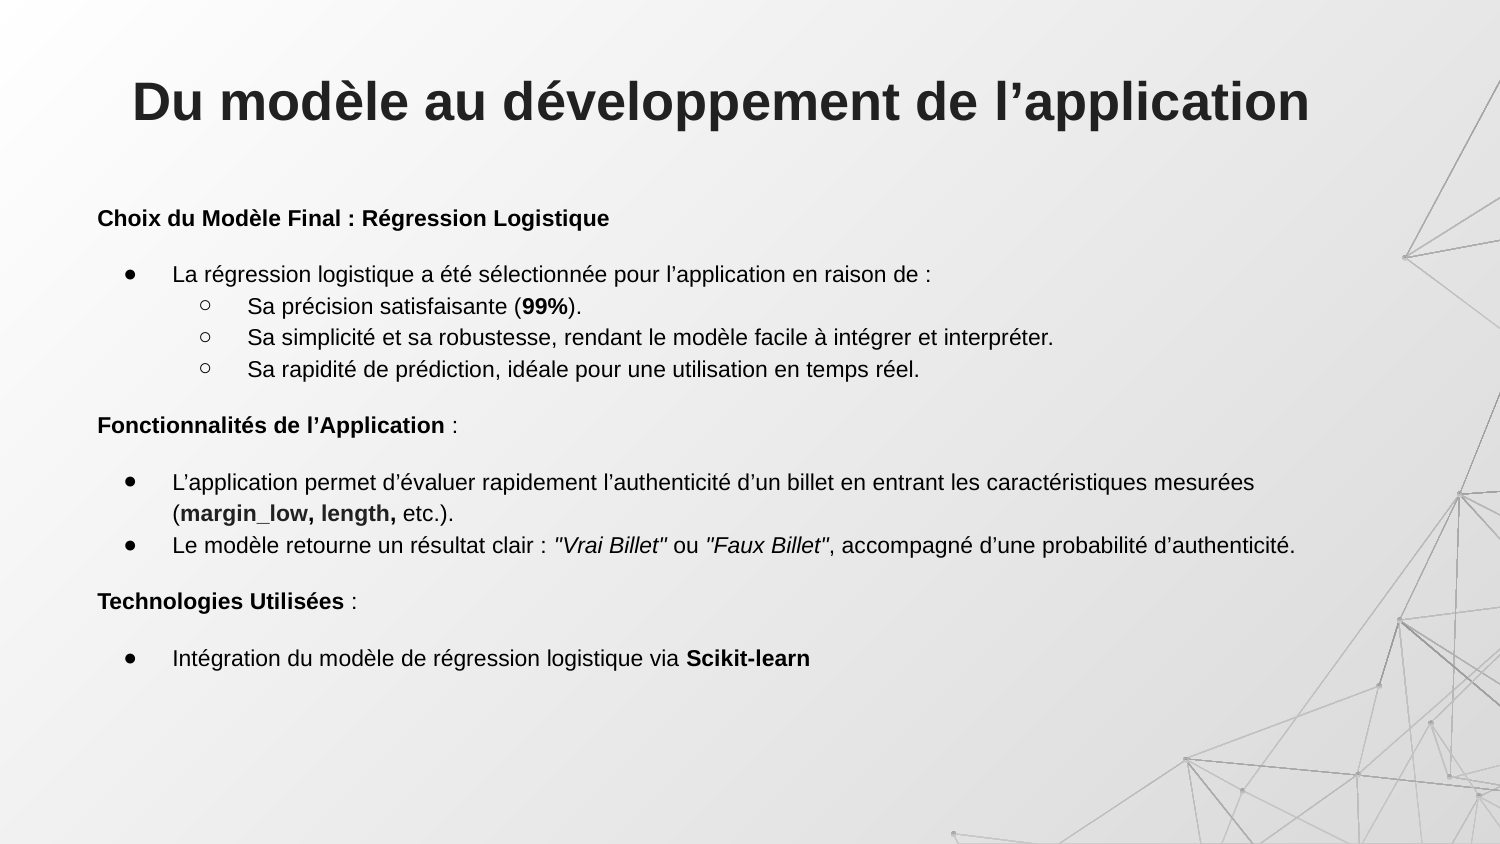

# Du modèle au développement de l’application
Choix du Modèle Final : Régression Logistique
La régression logistique a été sélectionnée pour l’application en raison de :
Sa précision satisfaisante (99%).
Sa simplicité et sa robustesse, rendant le modèle facile à intégrer et interpréter.
Sa rapidité de prédiction, idéale pour une utilisation en temps réel.
Fonctionnalités de l’Application :
L’application permet d’évaluer rapidement l’authenticité d’un billet en entrant les caractéristiques mesurées (margin_low, length, etc.).
Le modèle retourne un résultat clair : "Vrai Billet" ou "Faux Billet", accompagné d’une probabilité d’authenticité.
Technologies Utilisées :
Intégration du modèle de régression logistique via Scikit-learn